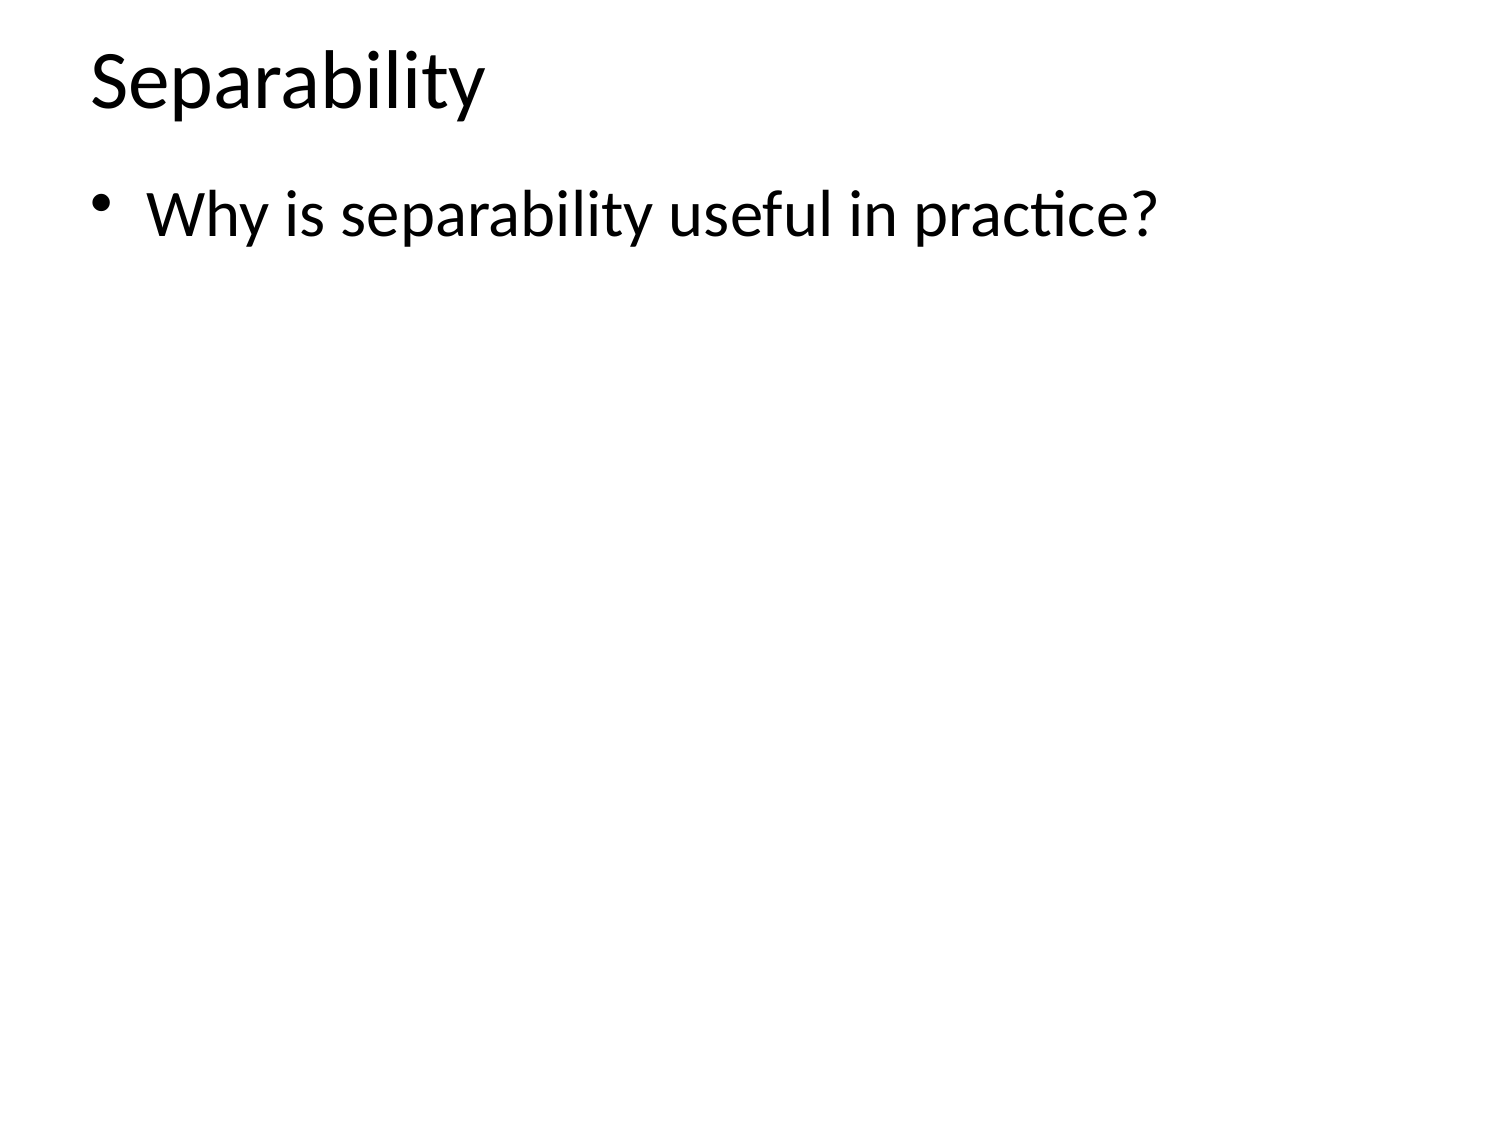

# Separability
Why is separability useful in practice?